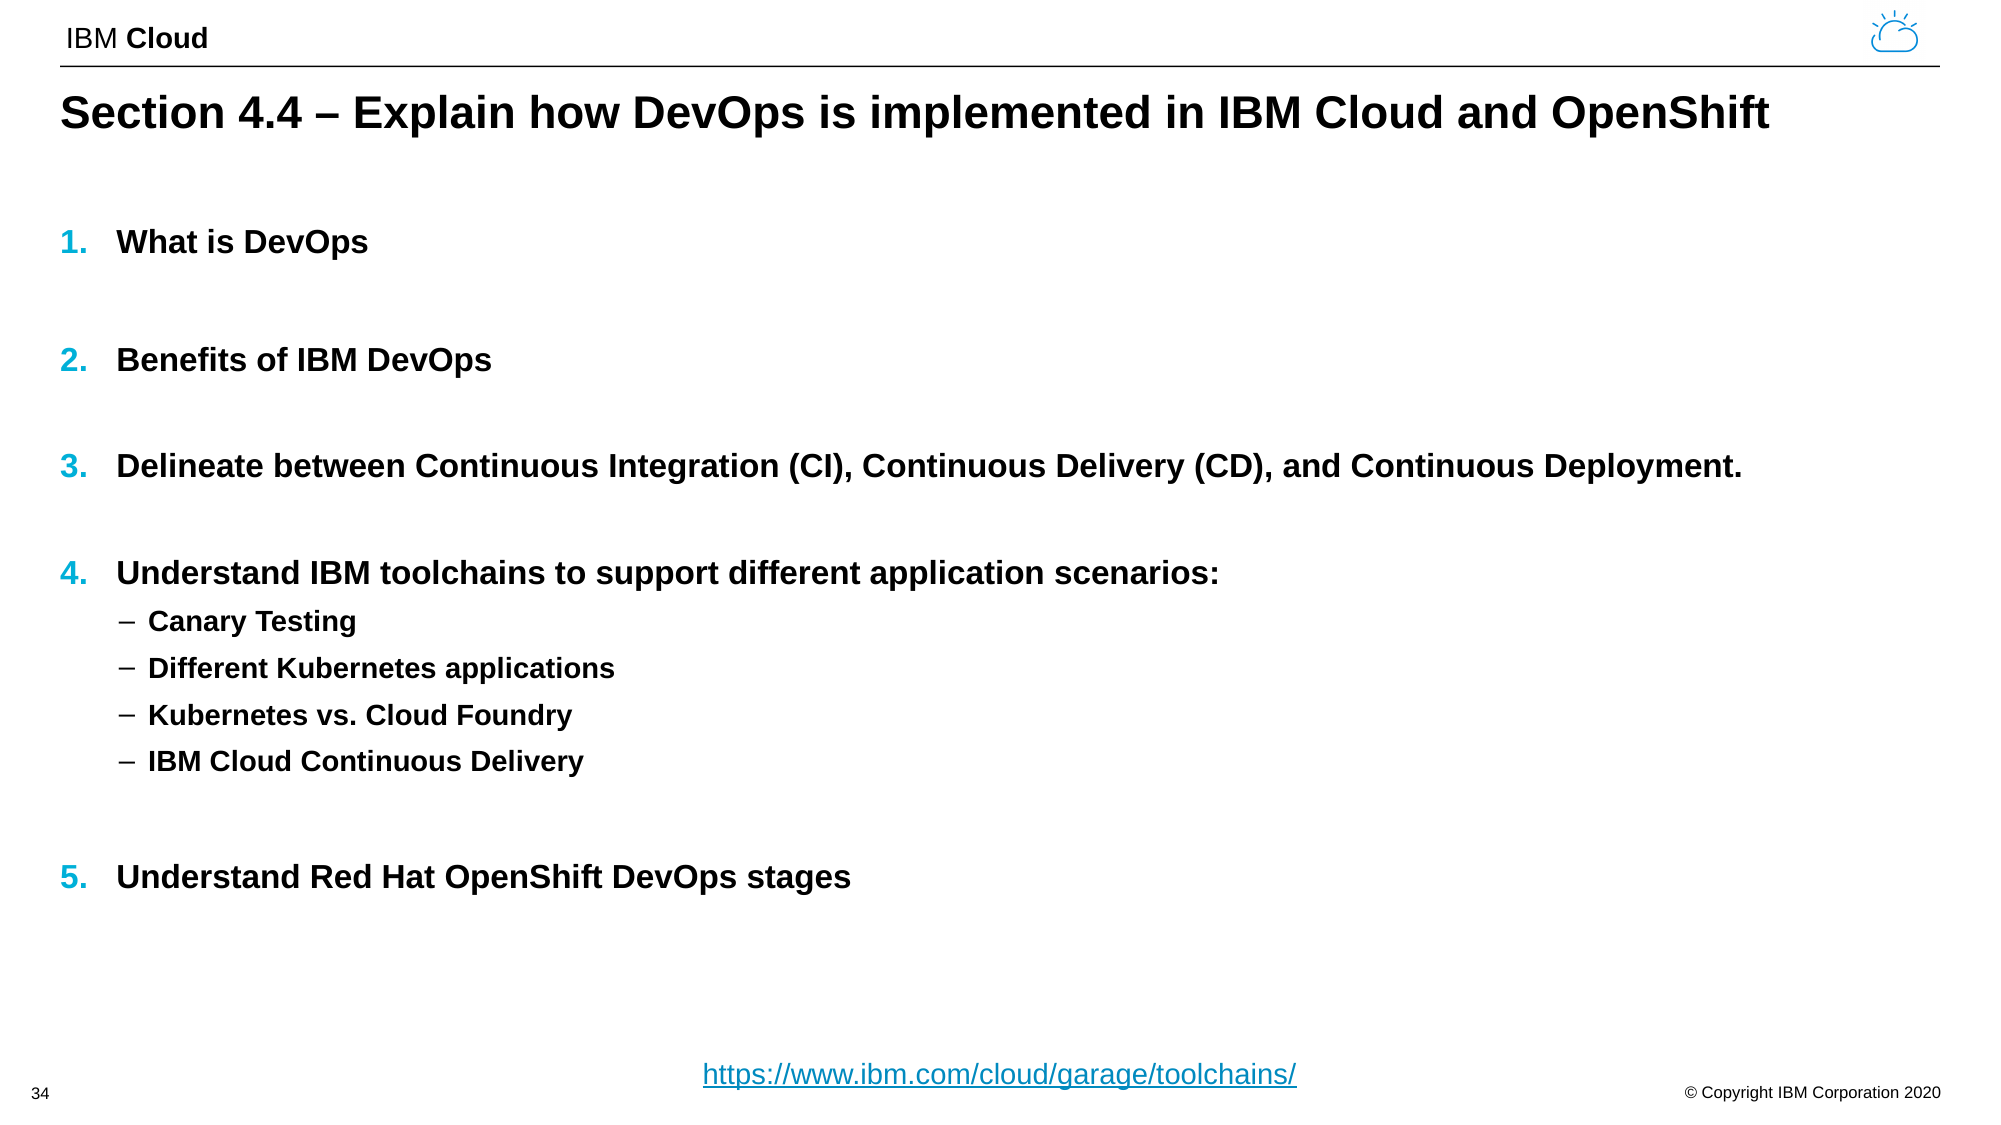

# Section 4.4 – Explain how DevOps is implemented in IBM Cloud and OpenShift
What is DevOps

Benefits of IBM DevOps

Delineate between Continuous Integration (CI), Continuous Delivery (CD), and Continuous Deployment.

Understand IBM toolchains to support different application scenarios:
Canary Testing
Different Kubernetes applications
Kubernetes vs. Cloud Foundry
IBM Cloud Continuous Delivery

Understand Red Hat OpenShift DevOps stages

https://www.ibm.com/cloud/garage/toolchains/
34